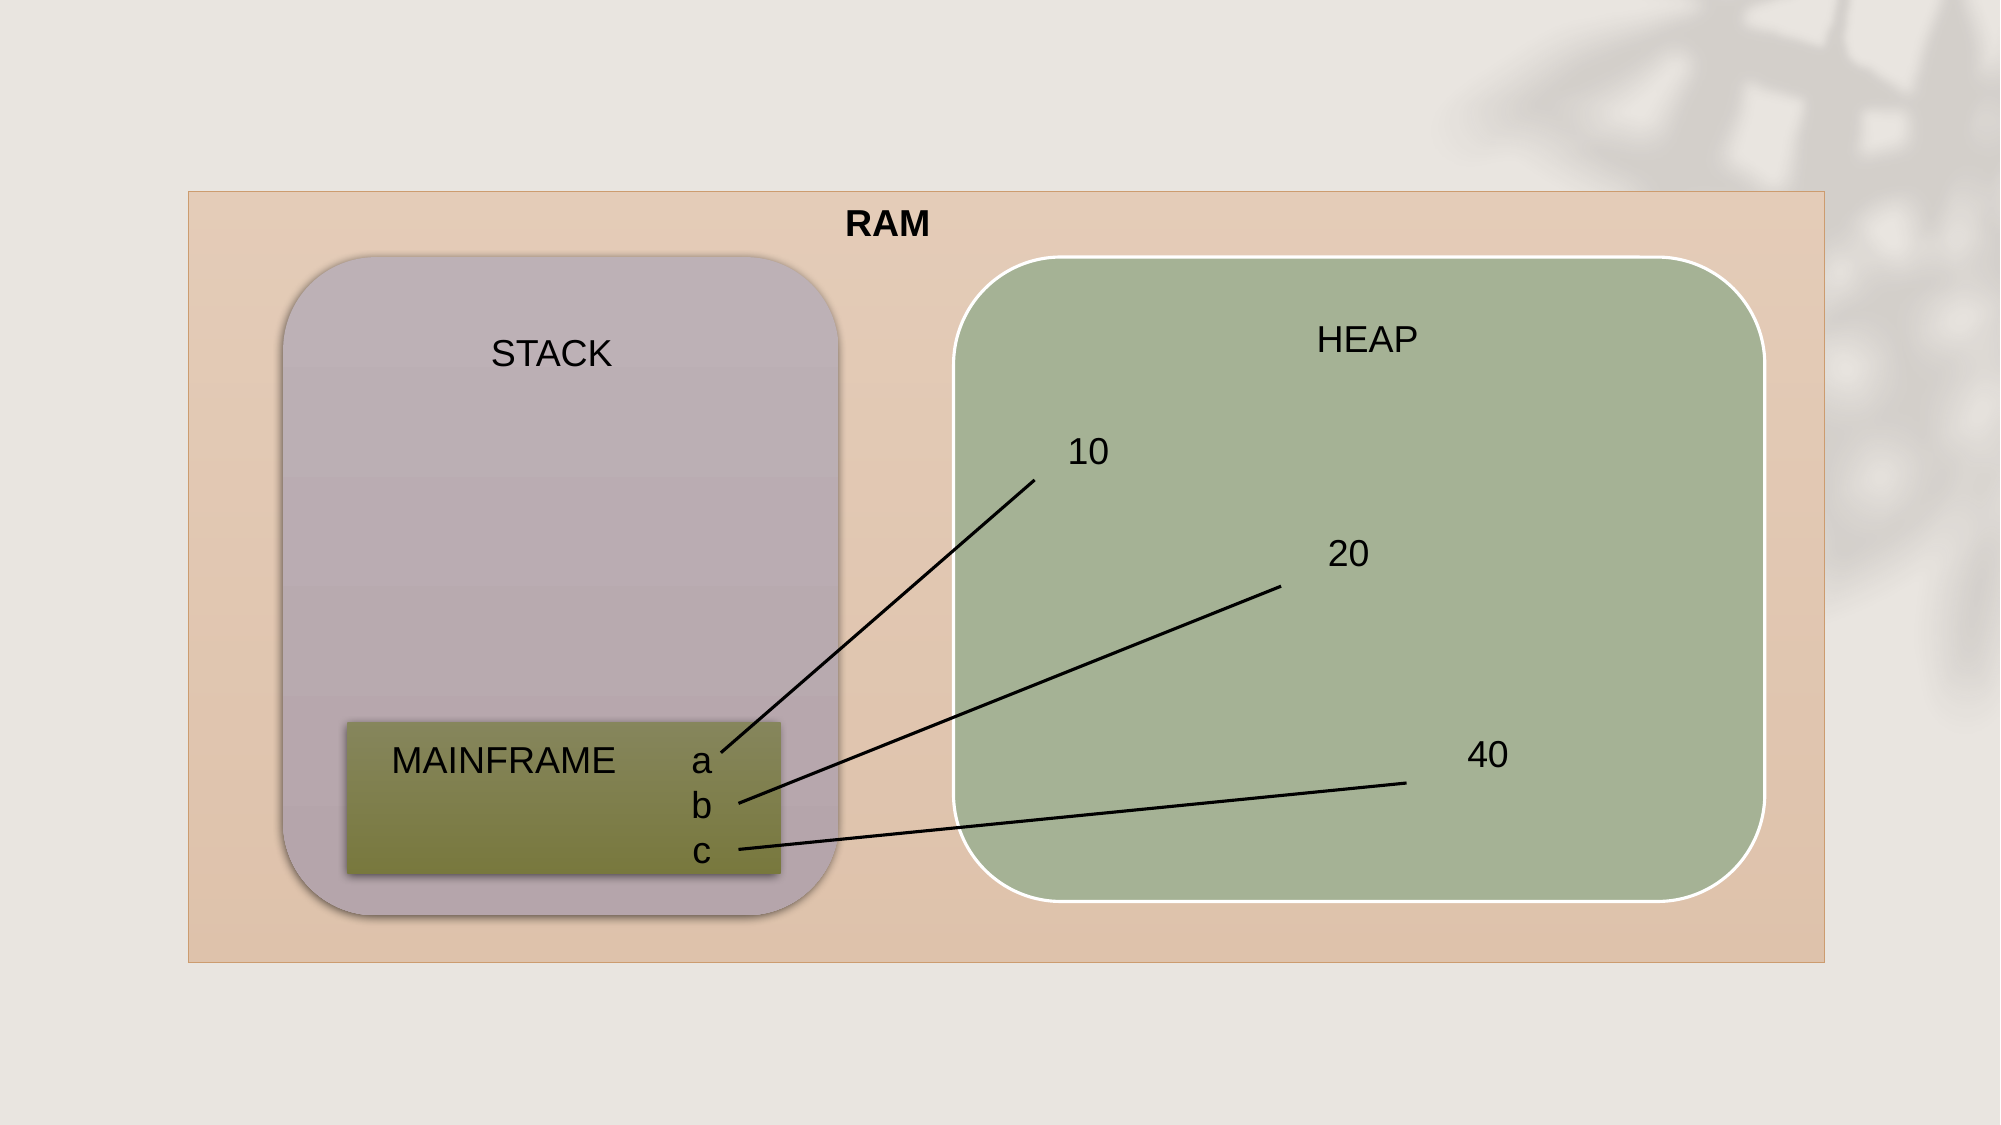

RAM

HEAP
STACK
10
20

40
MAINFRAME	a
		b
		c